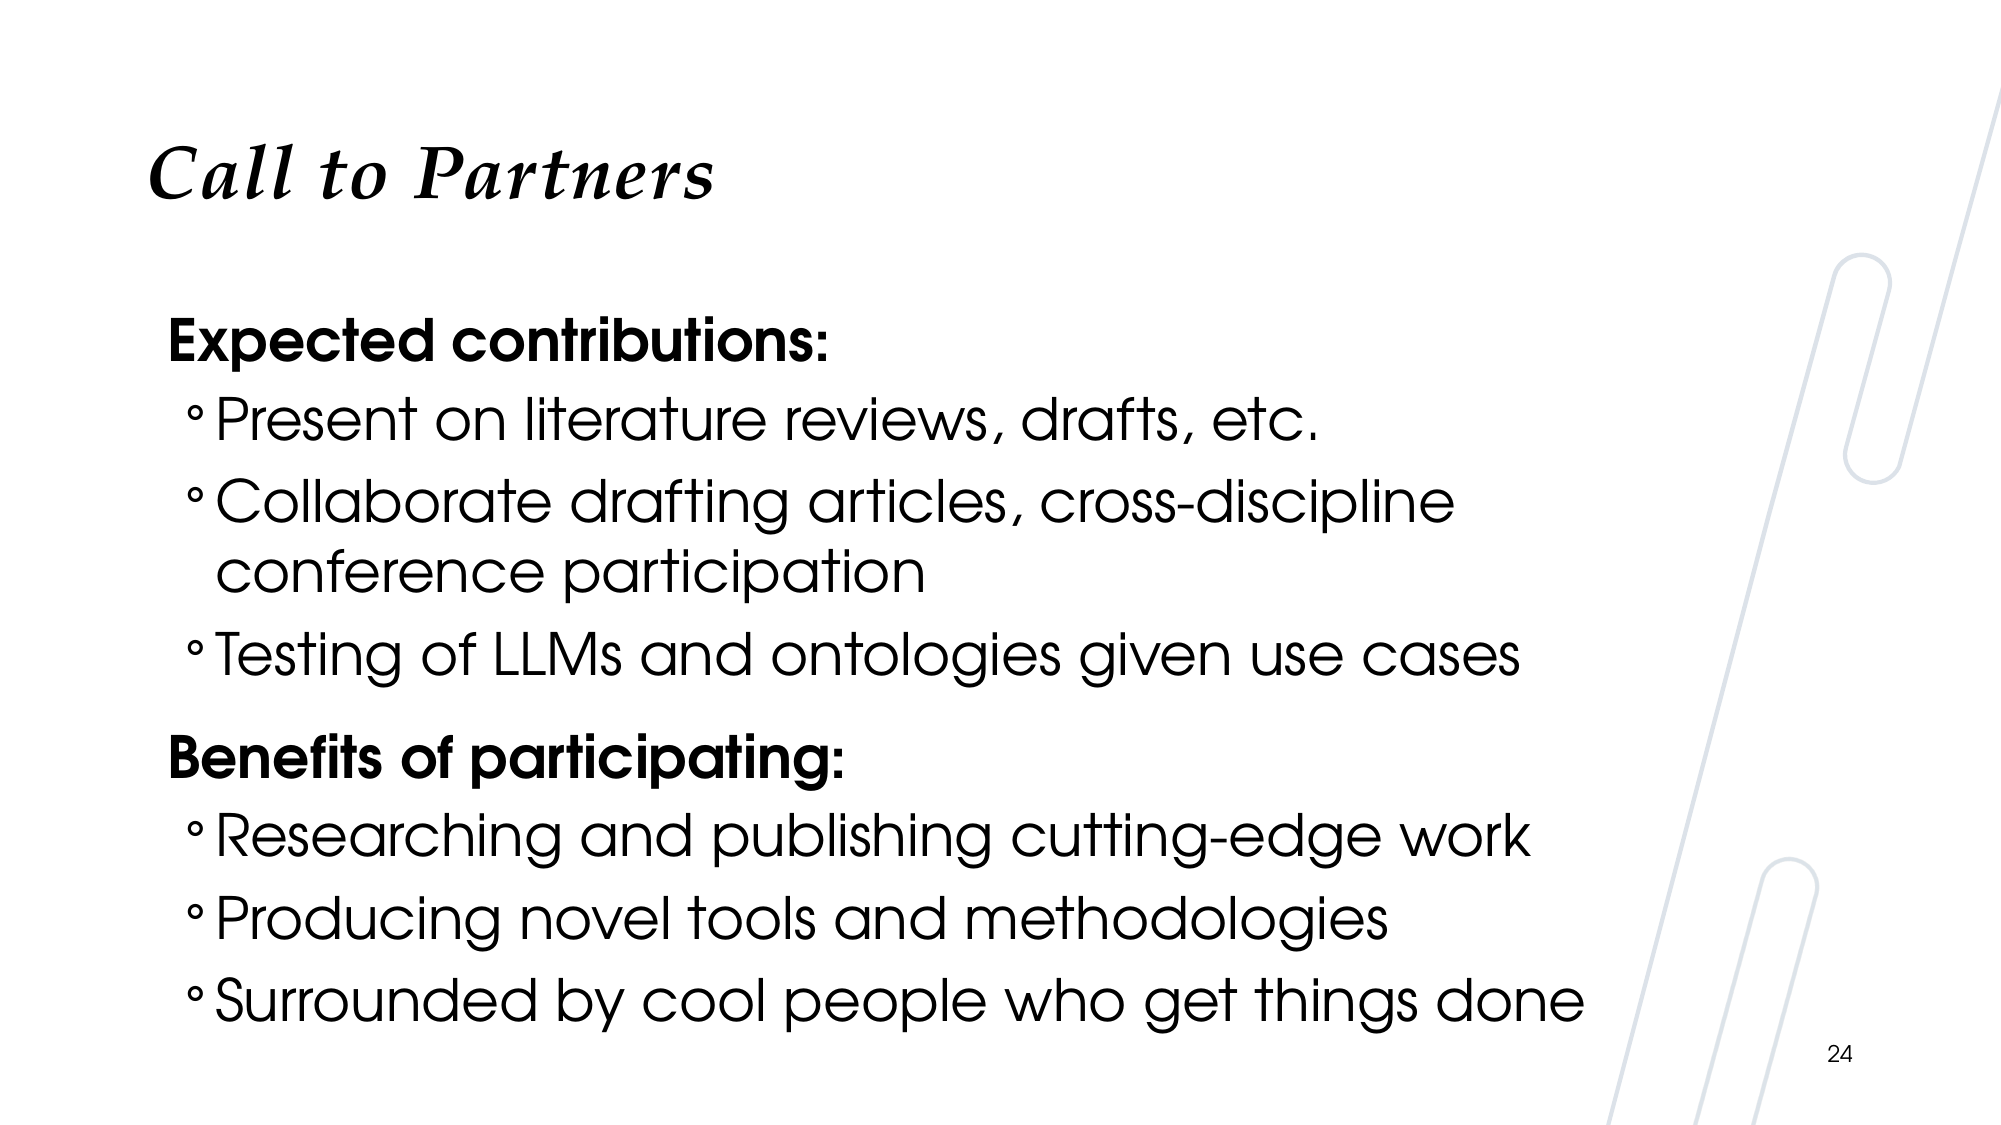

# Call to Partners
Expected contributions:
Present on literature reviews, drafts, etc.
Collaborate drafting articles, cross-discipline conference participation
Testing of LLMs and ontologies given use cases
Benefits of participating:
Researching and publishing cutting-edge work
Producing novel tools and methodologies
Surrounded by cool people who get things done

24